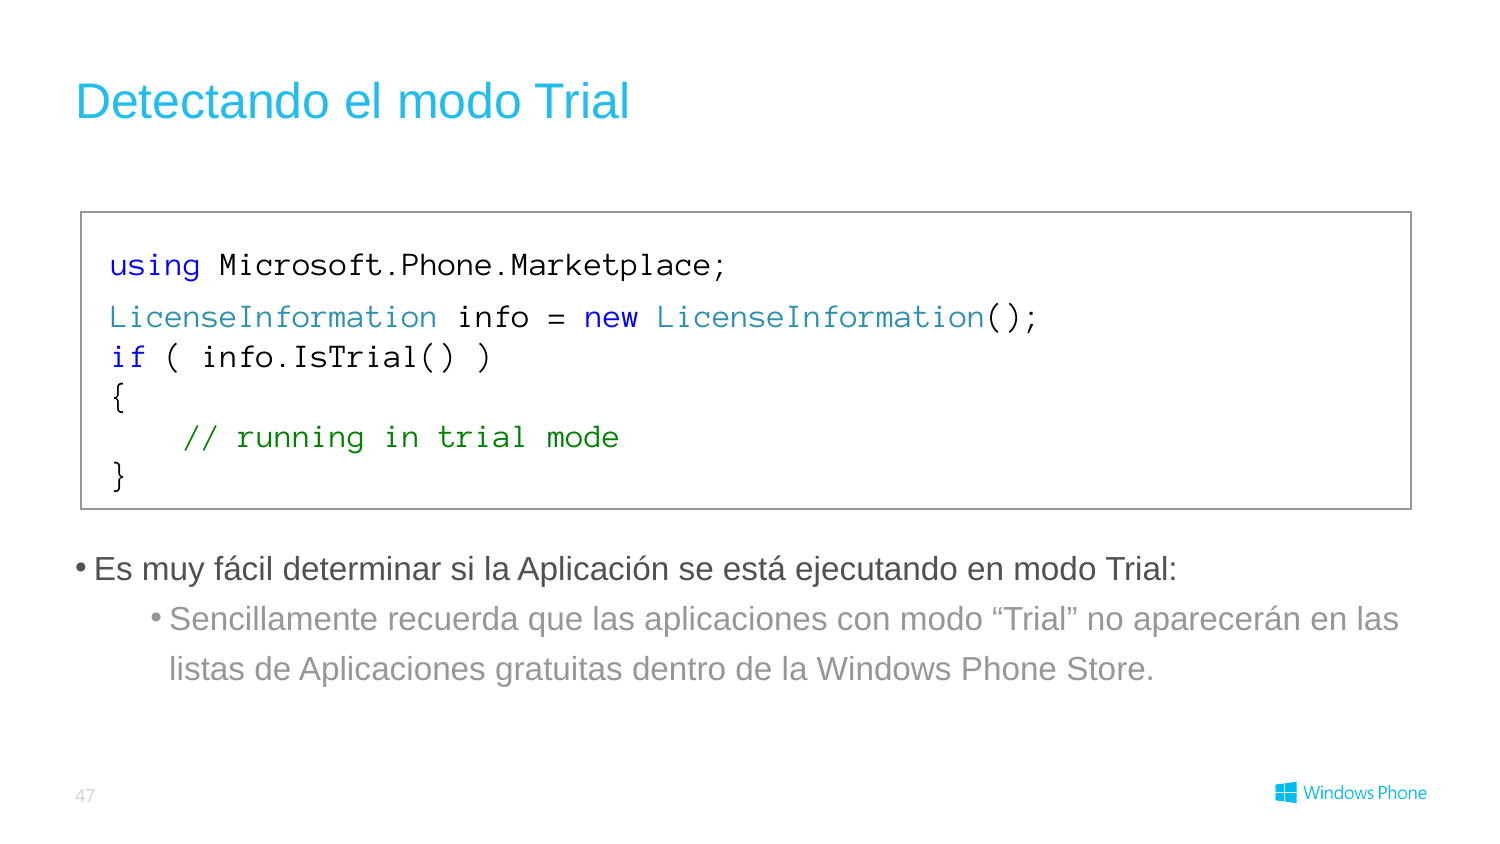

# Detectando el modo Trial
using Microsoft.Phone.Marketplace;
LicenseInformation info = new LicenseInformation();
if ( info.IsTrial() )
{
    // running in trial mode
}
Es muy fácil determinar si la Aplicación se está ejecutando en modo Trial:
Sencillamente recuerda que las aplicaciones con modo “Trial” no aparecerán en las listas de Aplicaciones gratuitas dentro de la Windows Phone Store.
47